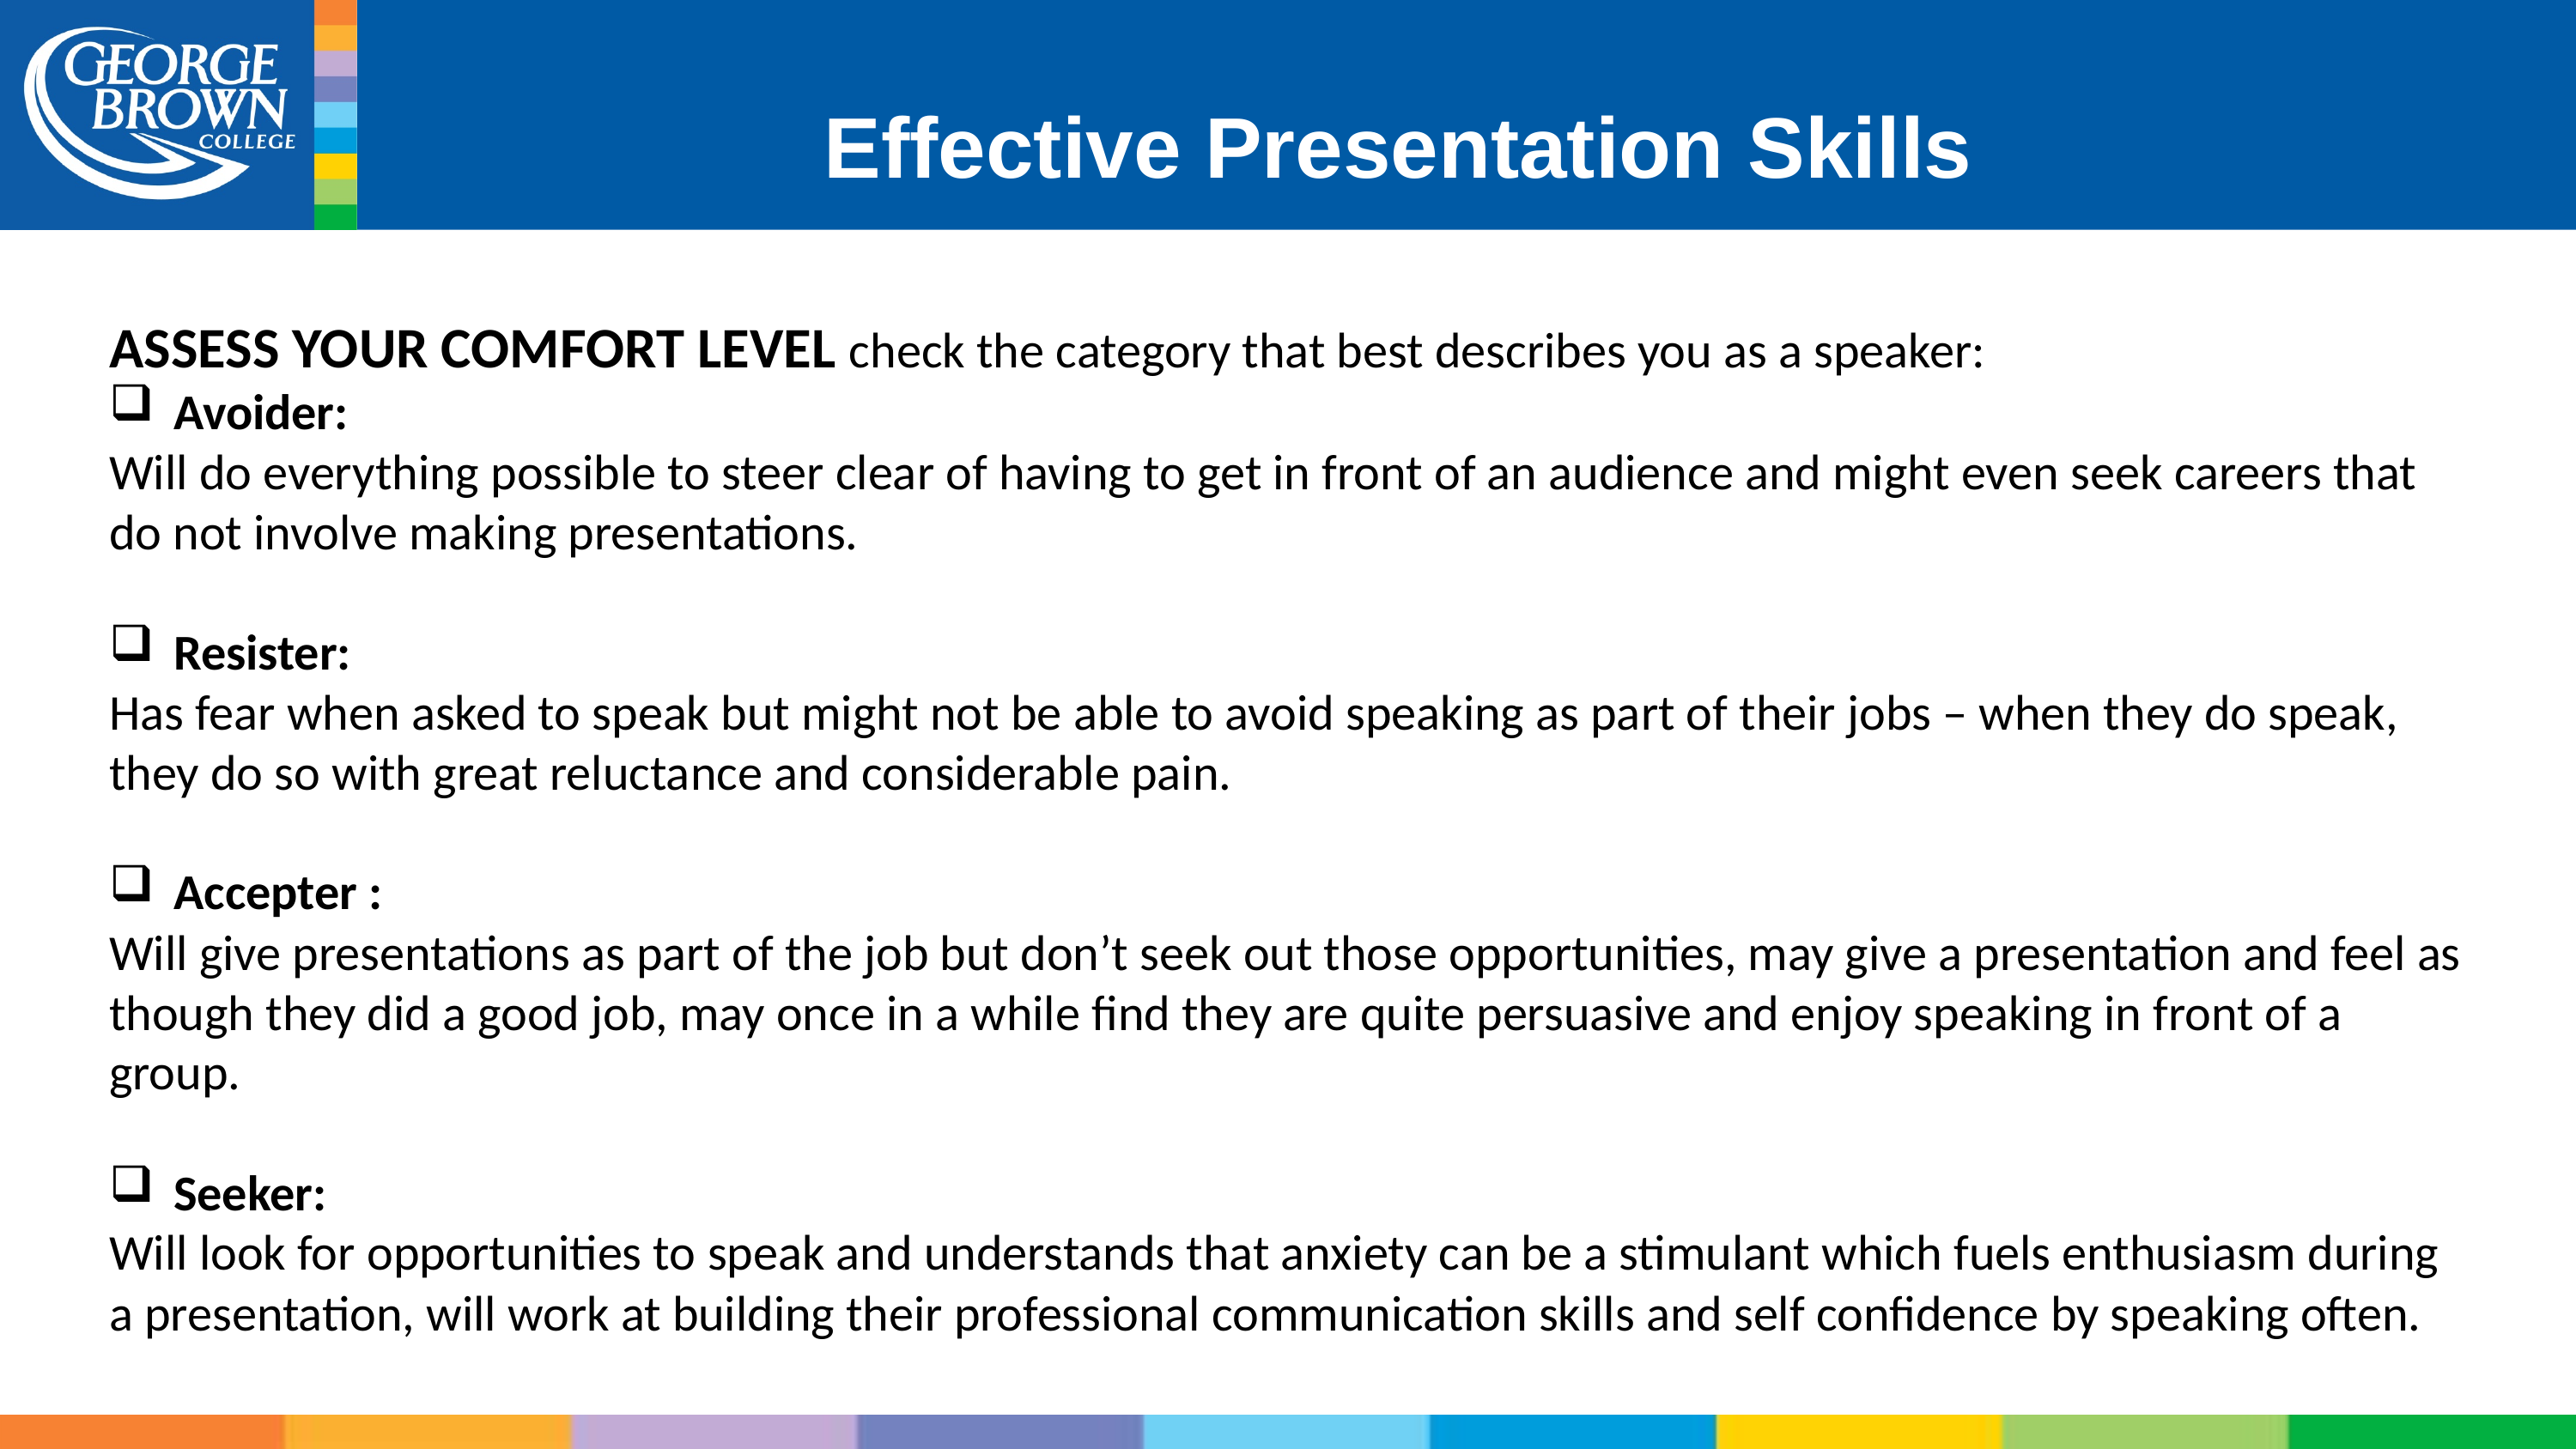

# Effective Presentation Skills

ASSESS YOUR COMFORT LEVEL check the category that best describes you as a speaker:
Avoider:
Will do everything possible to steer clear of having to get in front of an audience and might even seek careers that do not involve making presentations.

Resister:
Has fear when asked to speak but might not be able to avoid speaking as part of their jobs – when they do speak, they do so with great reluctance and considerable pain.

Accepter :
Will give presentations as part of the job but don’t seek out those opportunities, may give a presentation and feel as though they did a good job, may once in a while find they are quite persuasive and enjoy speaking in front of a group.

Seeker:
Will look for opportunities to speak and understands that anxiety can be a stimulant which fuels enthusiasm during a presentation, will work at building their professional communication skills and self confidence by speaking often.